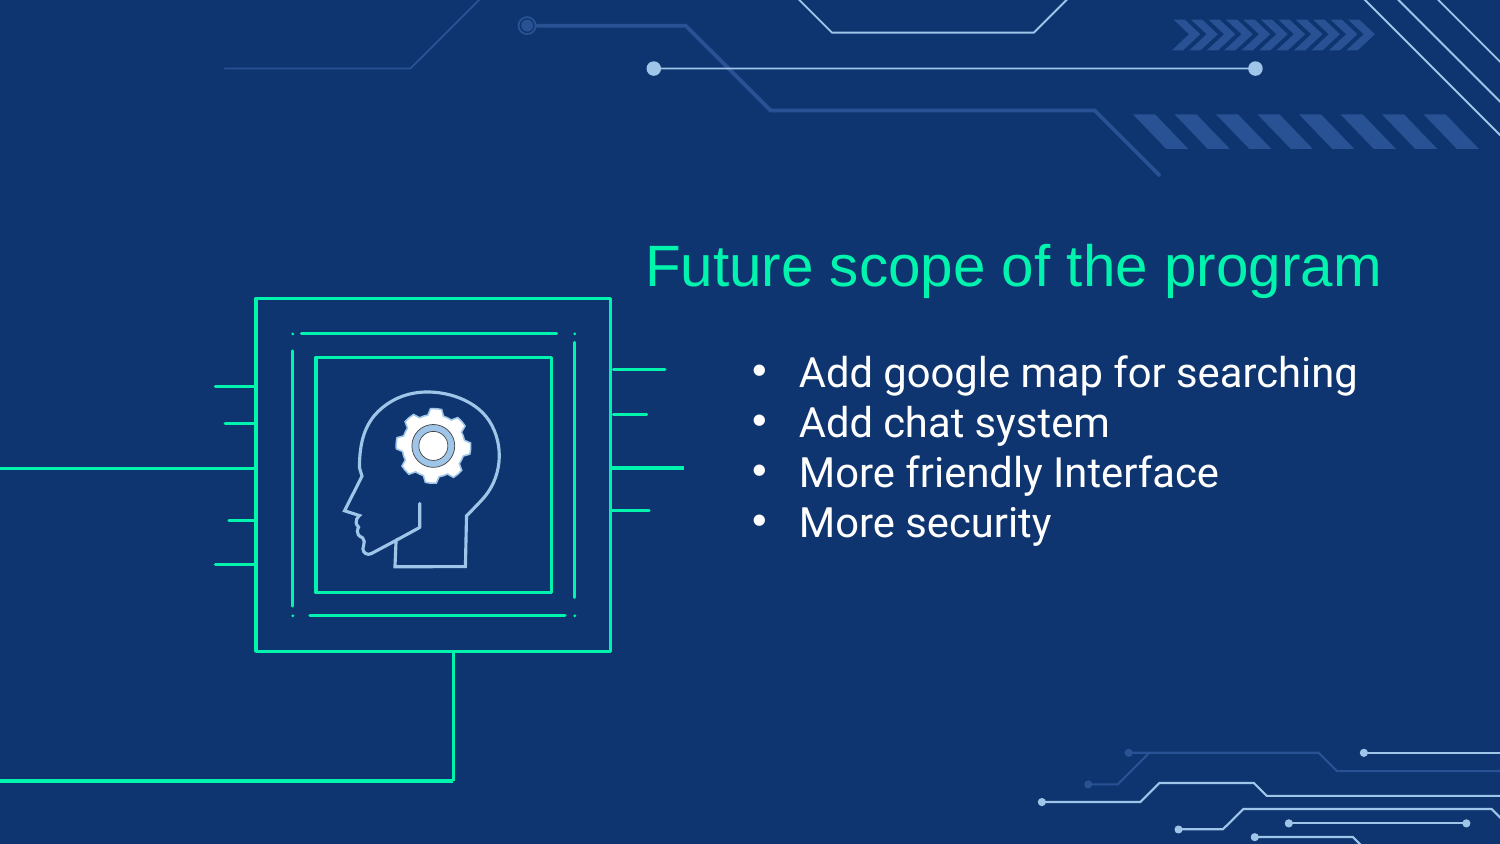

# Future scope of the program

Add google map for searching
Add chat system
More friendly Interface
More security